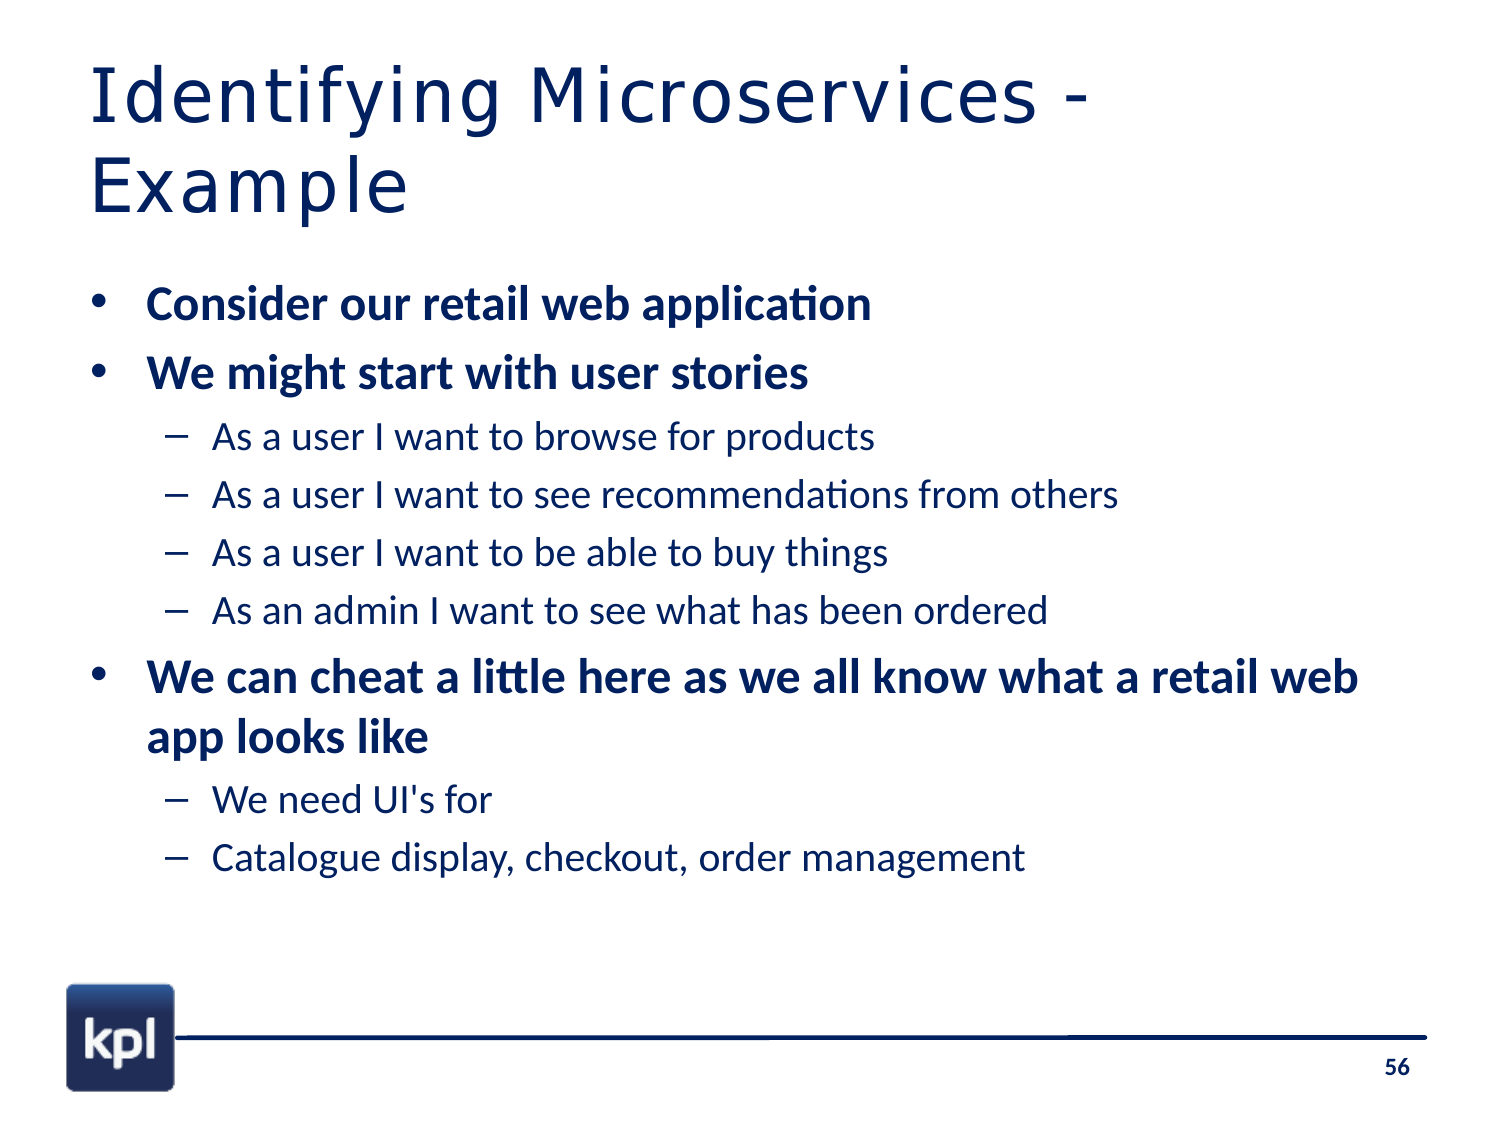

# Identifying Microservices - Example
Consider our retail web application
We might start with user stories
As a user I want to browse for products
As a user I want to see recommendations from others
As a user I want to be able to buy things
As an admin I want to see what has been ordered
We can cheat a little here as we all know what a retail web app looks like
We need UI's for
Catalogue display, checkout, order management
56